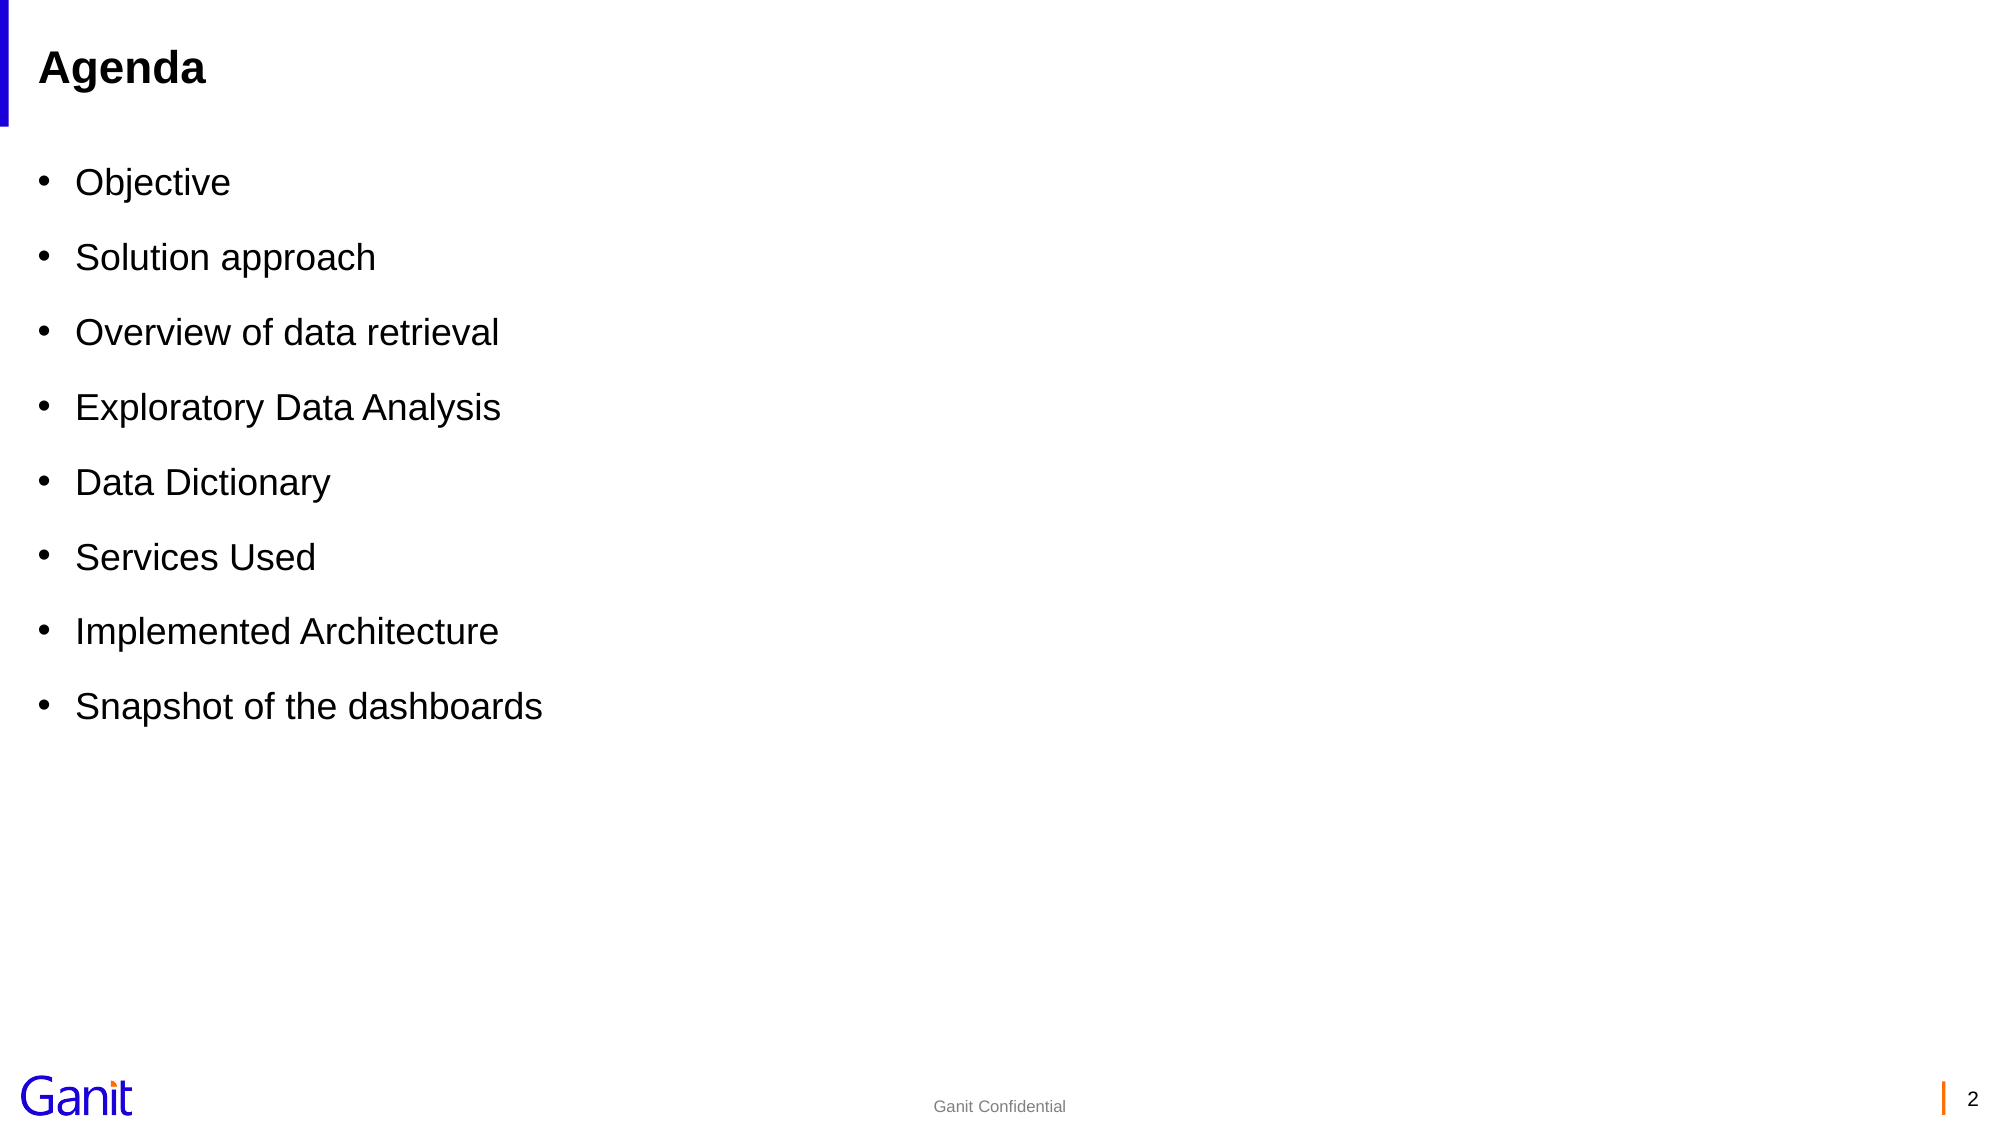

# Agenda
Objective
Solution approach
Overview of data retrieval
Exploratory Data Analysis
Data Dictionary
Services Used
Implemented Architecture
Snapshot of the dashboards
2
Ganit Confidential